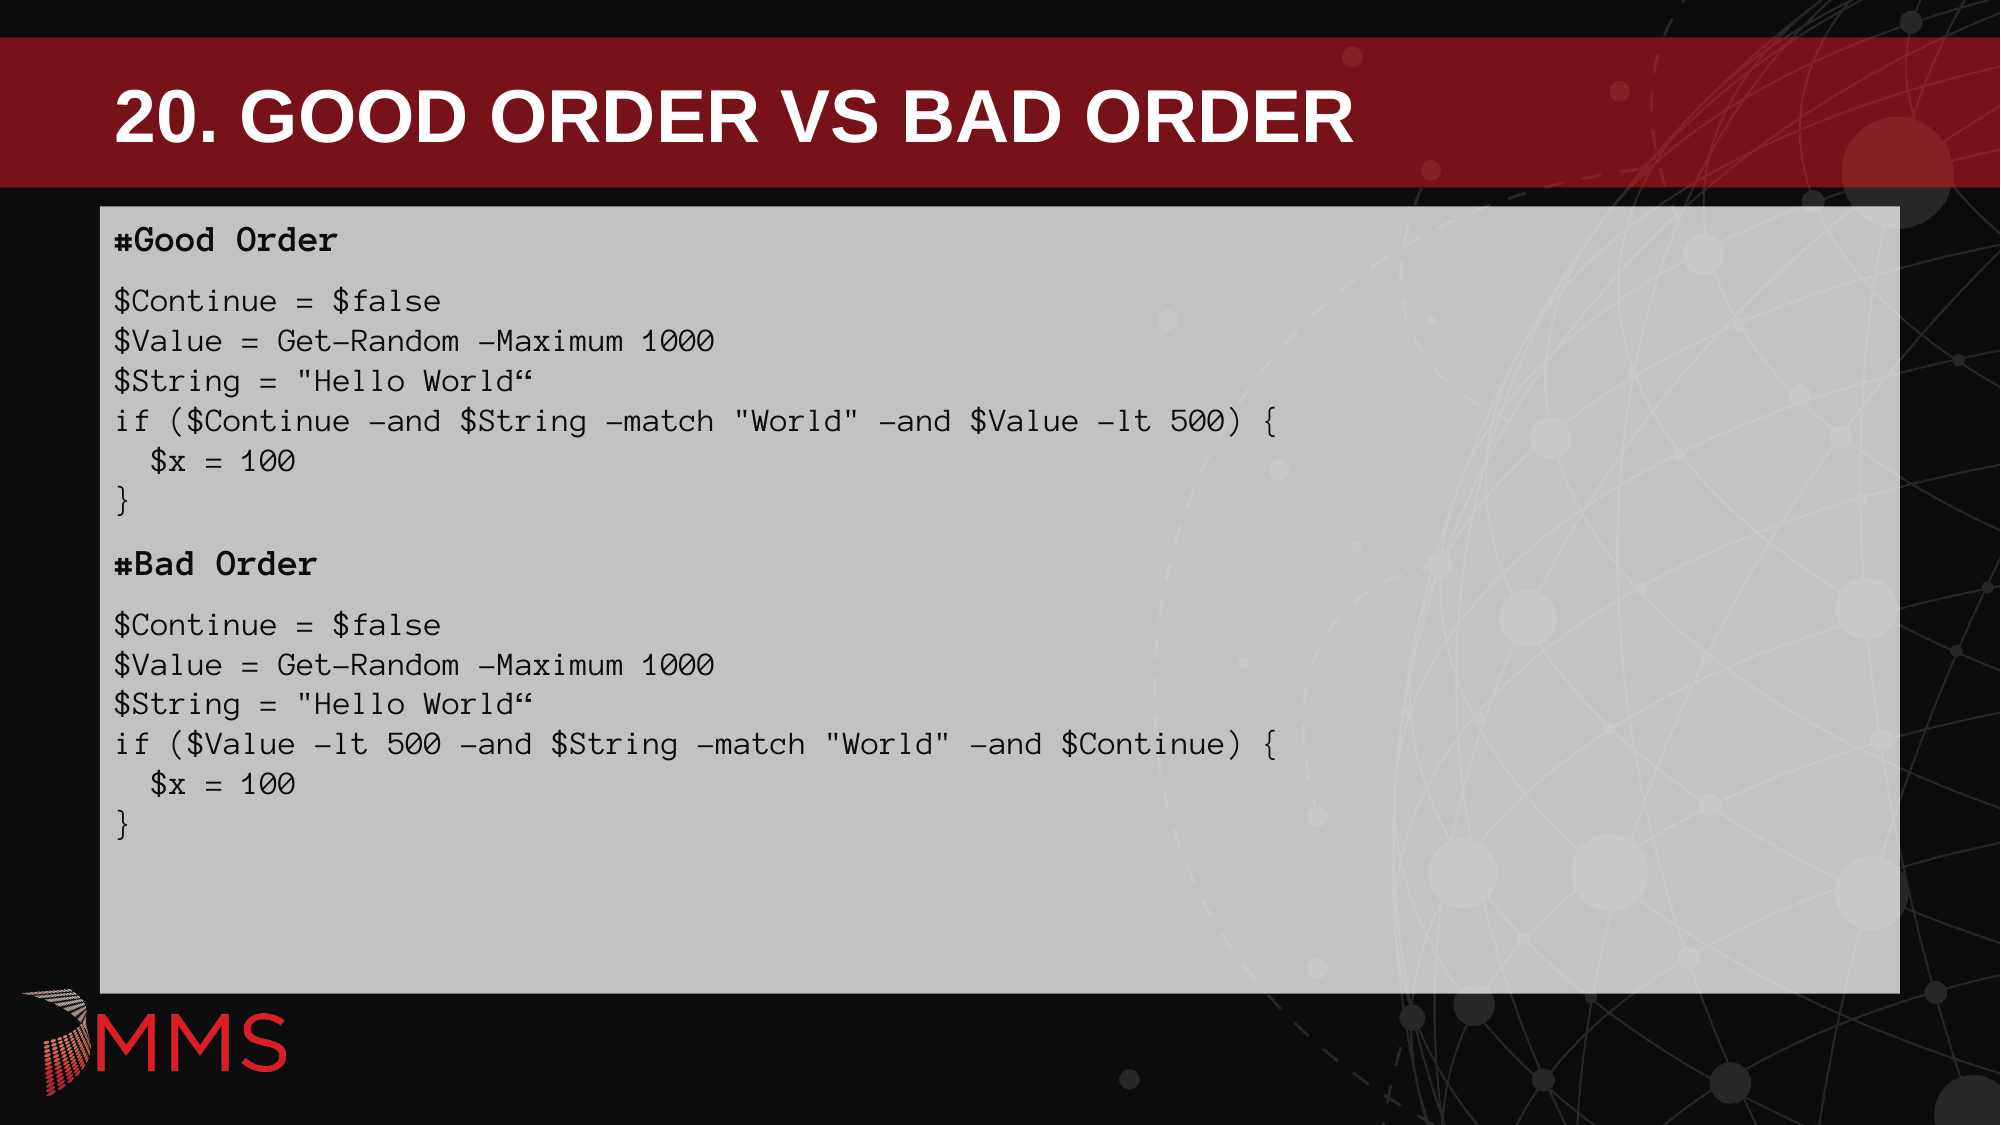

# 20. Good Order vs Bad Order
#Good Order
$Continue = $false
$Value = Get-Random -Maximum 1000
$String = "Hello World“
if ($Continue -and $String -match "World" -and $Value -lt 500) {
  $x = 100
}
#Bad Order
$Continue = $false
$Value = Get-Random -Maximum 1000
$String = "Hello World“
if ($Value -lt 500 -and $String -match "World" –and $Continue) {
  $x = 100
}